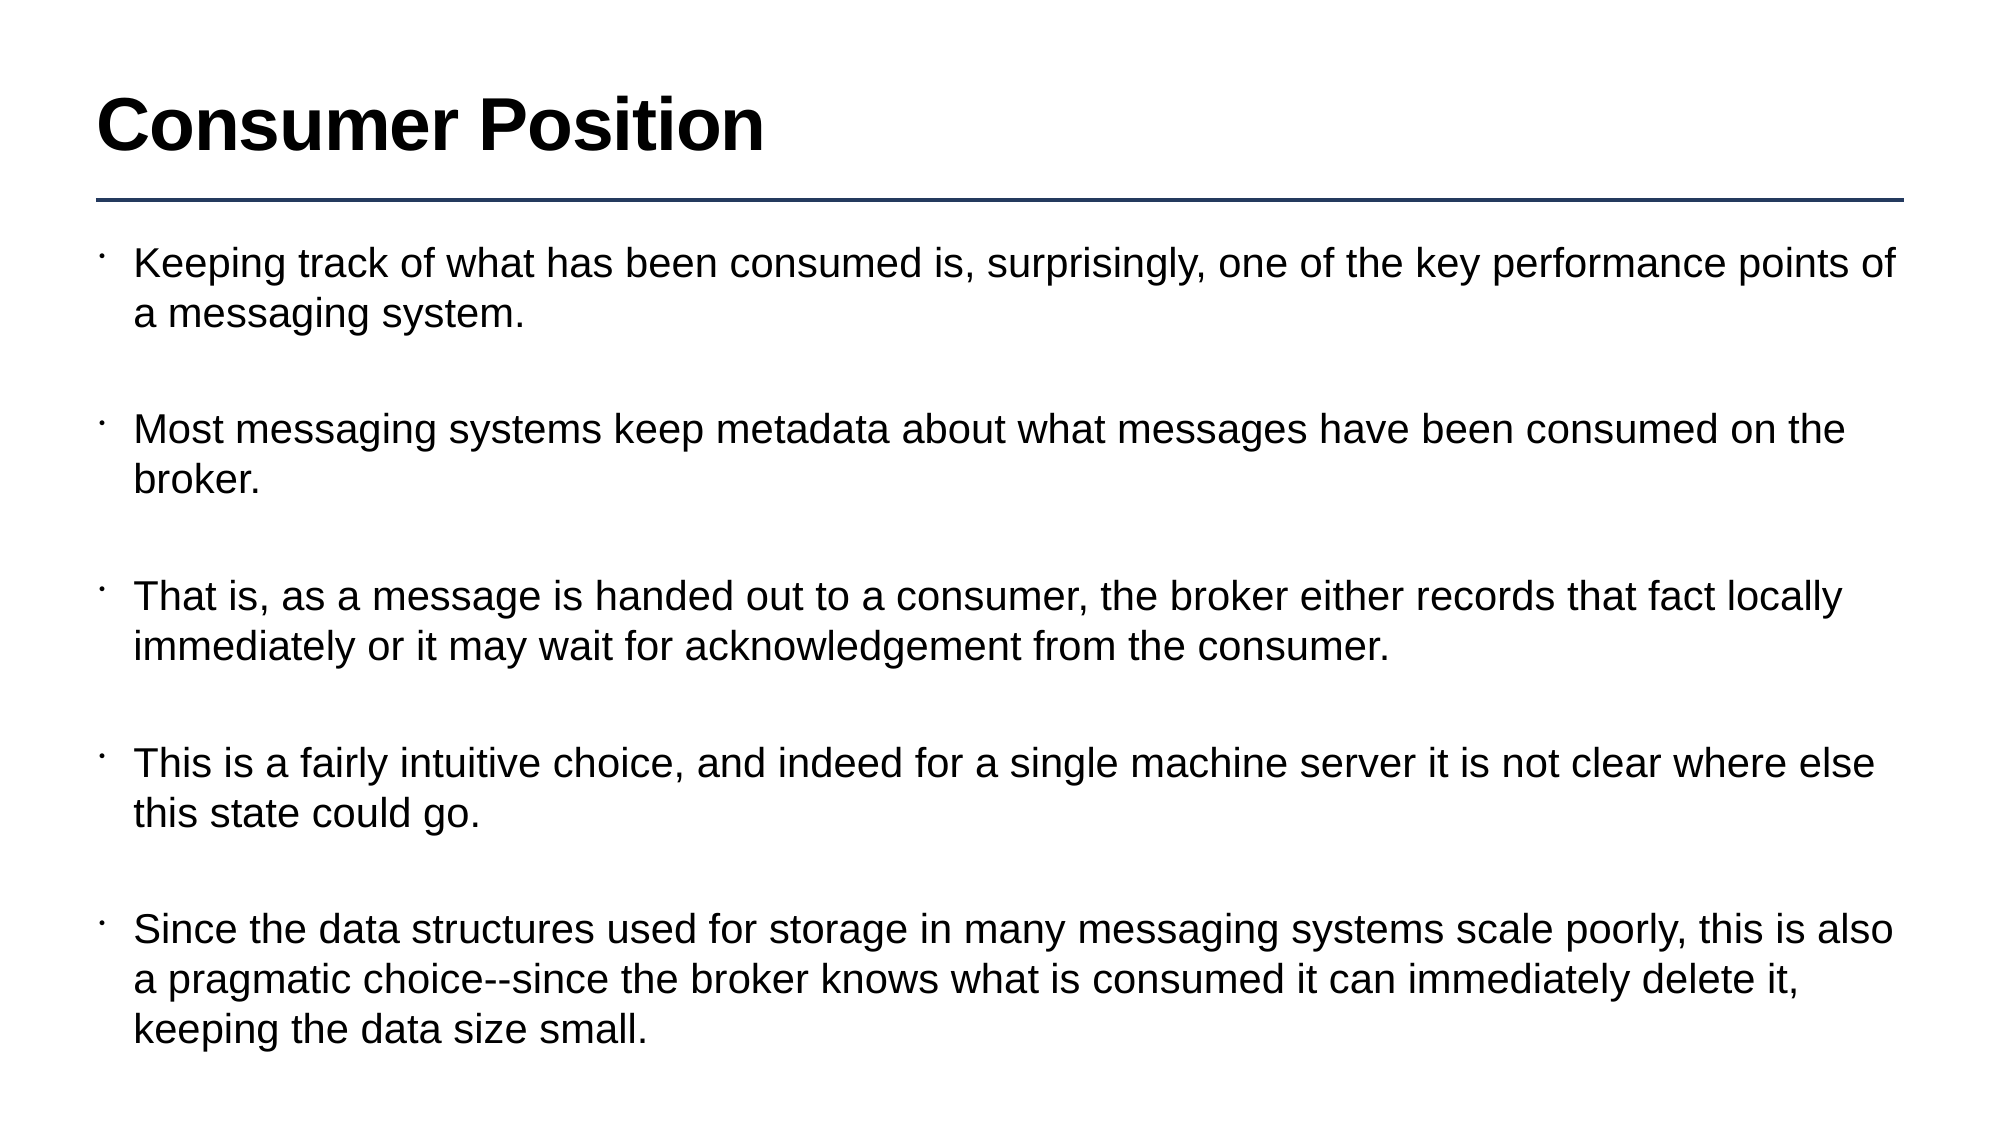

# Consumer Position
Keeping track of what has been consumed is, surprisingly, one of the key performance points of a messaging system.

Most messaging systems keep metadata about what messages have been consumed on the broker.

That is, as a message is handed out to a consumer, the broker either records that fact locally immediately or it may wait for acknowledgement from the consumer.

This is a fairly intuitive choice, and indeed for a single machine server it is not clear where else this state could go.

Since the data structures used for storage in many messaging systems scale poorly, this is also a pragmatic choice--since the broker knows what is consumed it can immediately delete it, keeping the data size small.